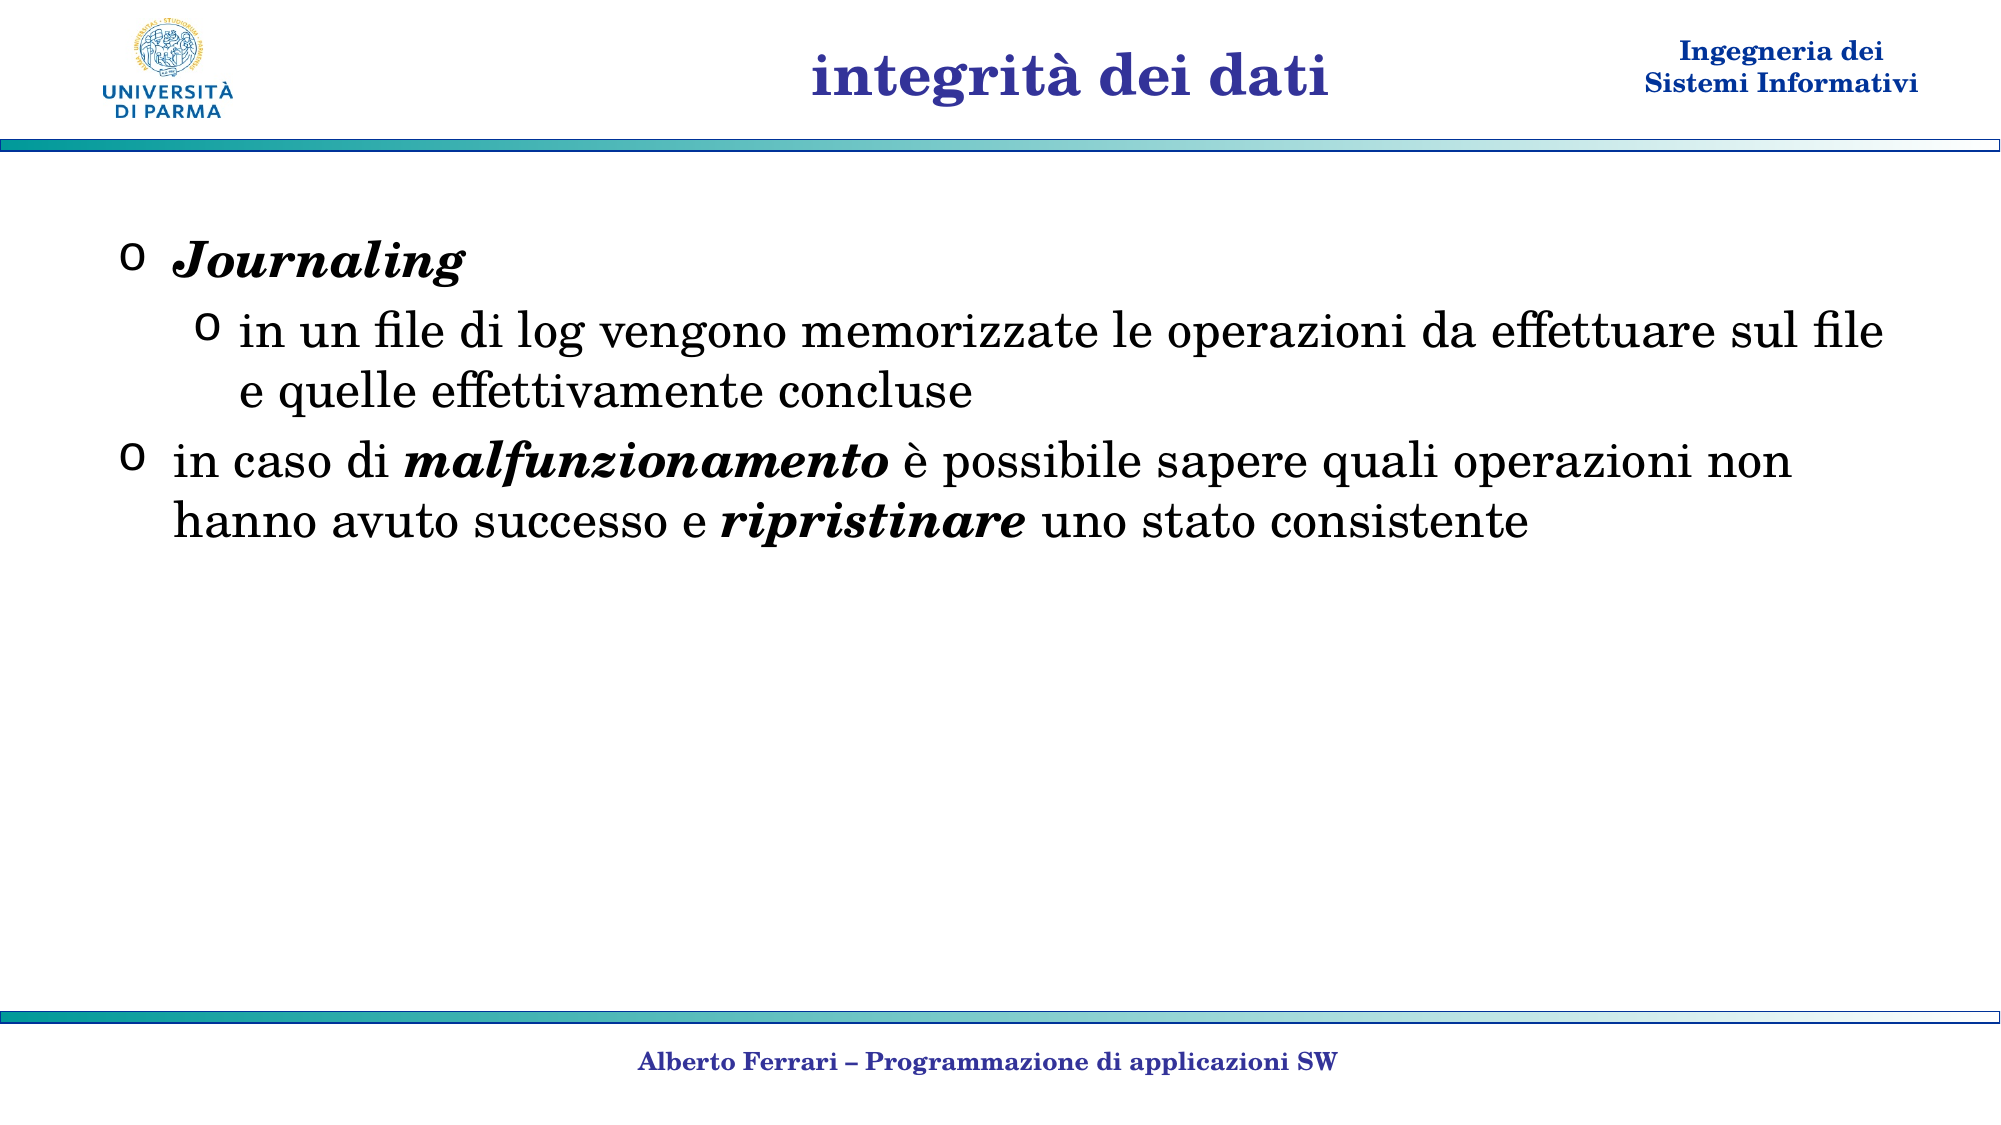

# integrità dei dati
Journaling
in un file di log vengono memorizzate le operazioni da effettuare sul file e quelle effettivamente concluse
in caso di malfunzionamento è possibile sapere quali operazioni non hanno avuto successo e ripristinare uno stato consistente

Alberto Ferrari – Programmazione di applicazioni SW